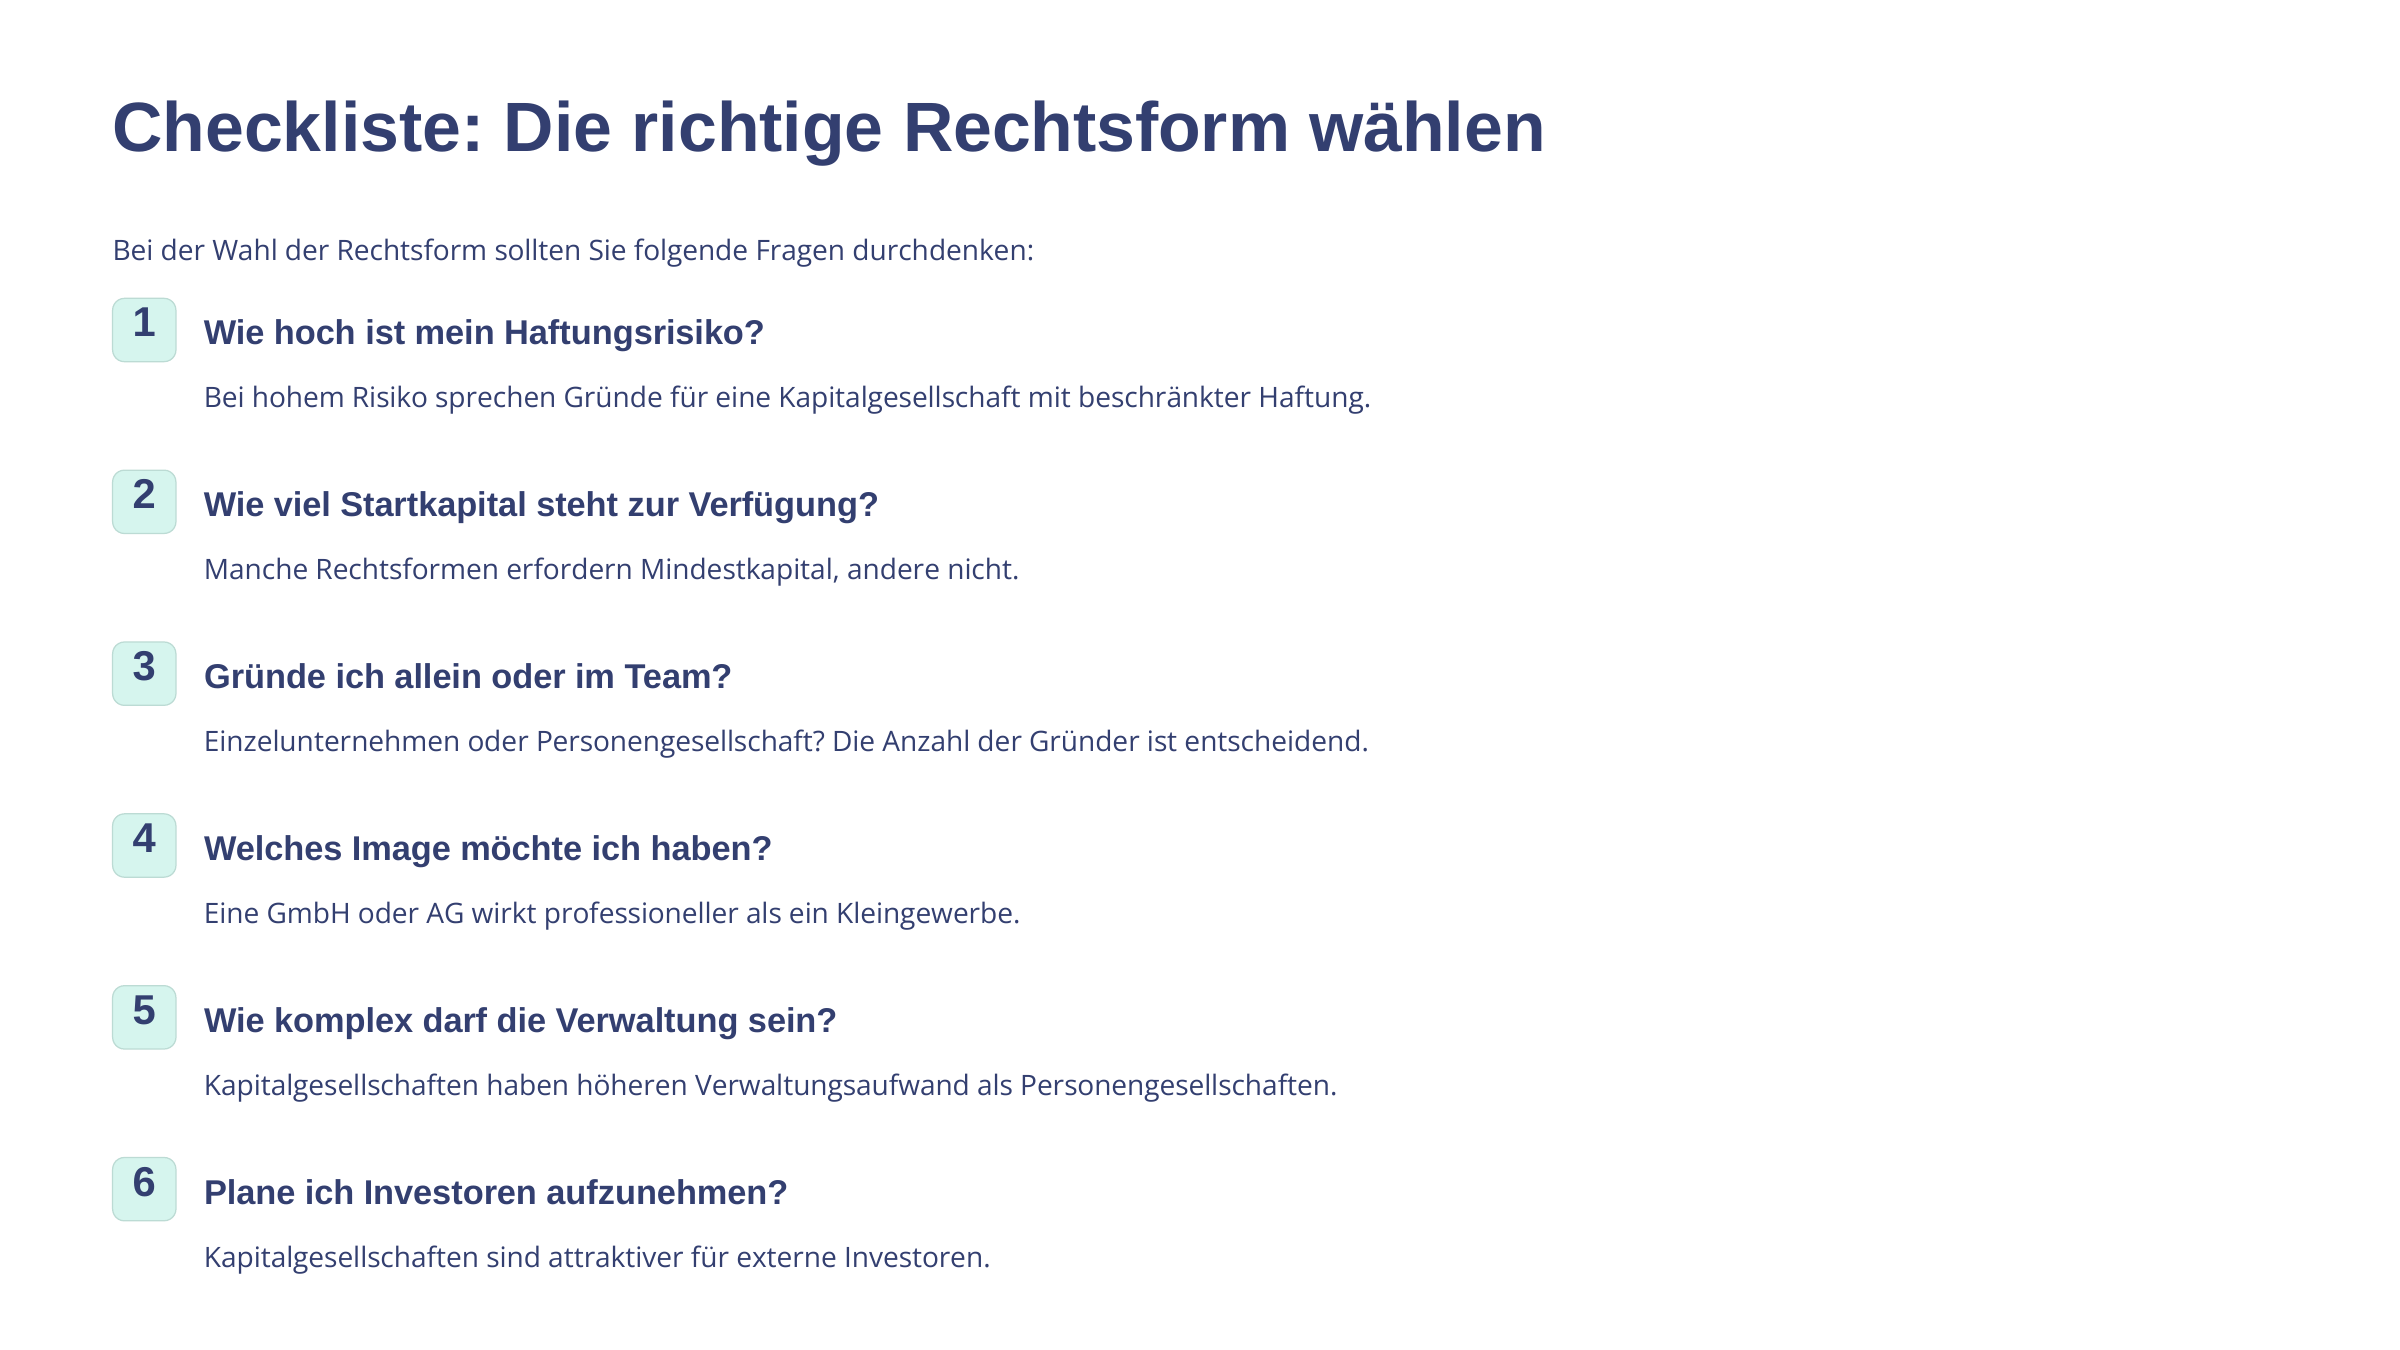

Checkliste: Die richtige Rechtsform wählen
Bei der Wahl der Rechtsform sollten Sie folgende Fragen durchdenken:

1
Wie hoch ist mein Haftungsrisiko?
Bei hohem Risiko sprechen Gründe für eine Kapitalgesellschaft mit beschränkter Haftung.

2
Wie viel Startkapital steht zur Verfügung?
Manche Rechtsformen erfordern Mindestkapital, andere nicht.

3
Gründe ich allein oder im Team?
Einzelunternehmen oder Personengesellschaft? Die Anzahl der Gründer ist entscheidend.

4
Welches Image möchte ich haben?
Eine GmbH oder AG wirkt professioneller als ein Kleingewerbe.

5
Wie komplex darf die Verwaltung sein?
Kapitalgesellschaften haben höheren Verwaltungsaufwand als Personengesellschaften.

6
Plane ich Investoren aufzunehmen?
Kapitalgesellschaften sind attraktiver für externe Investoren.